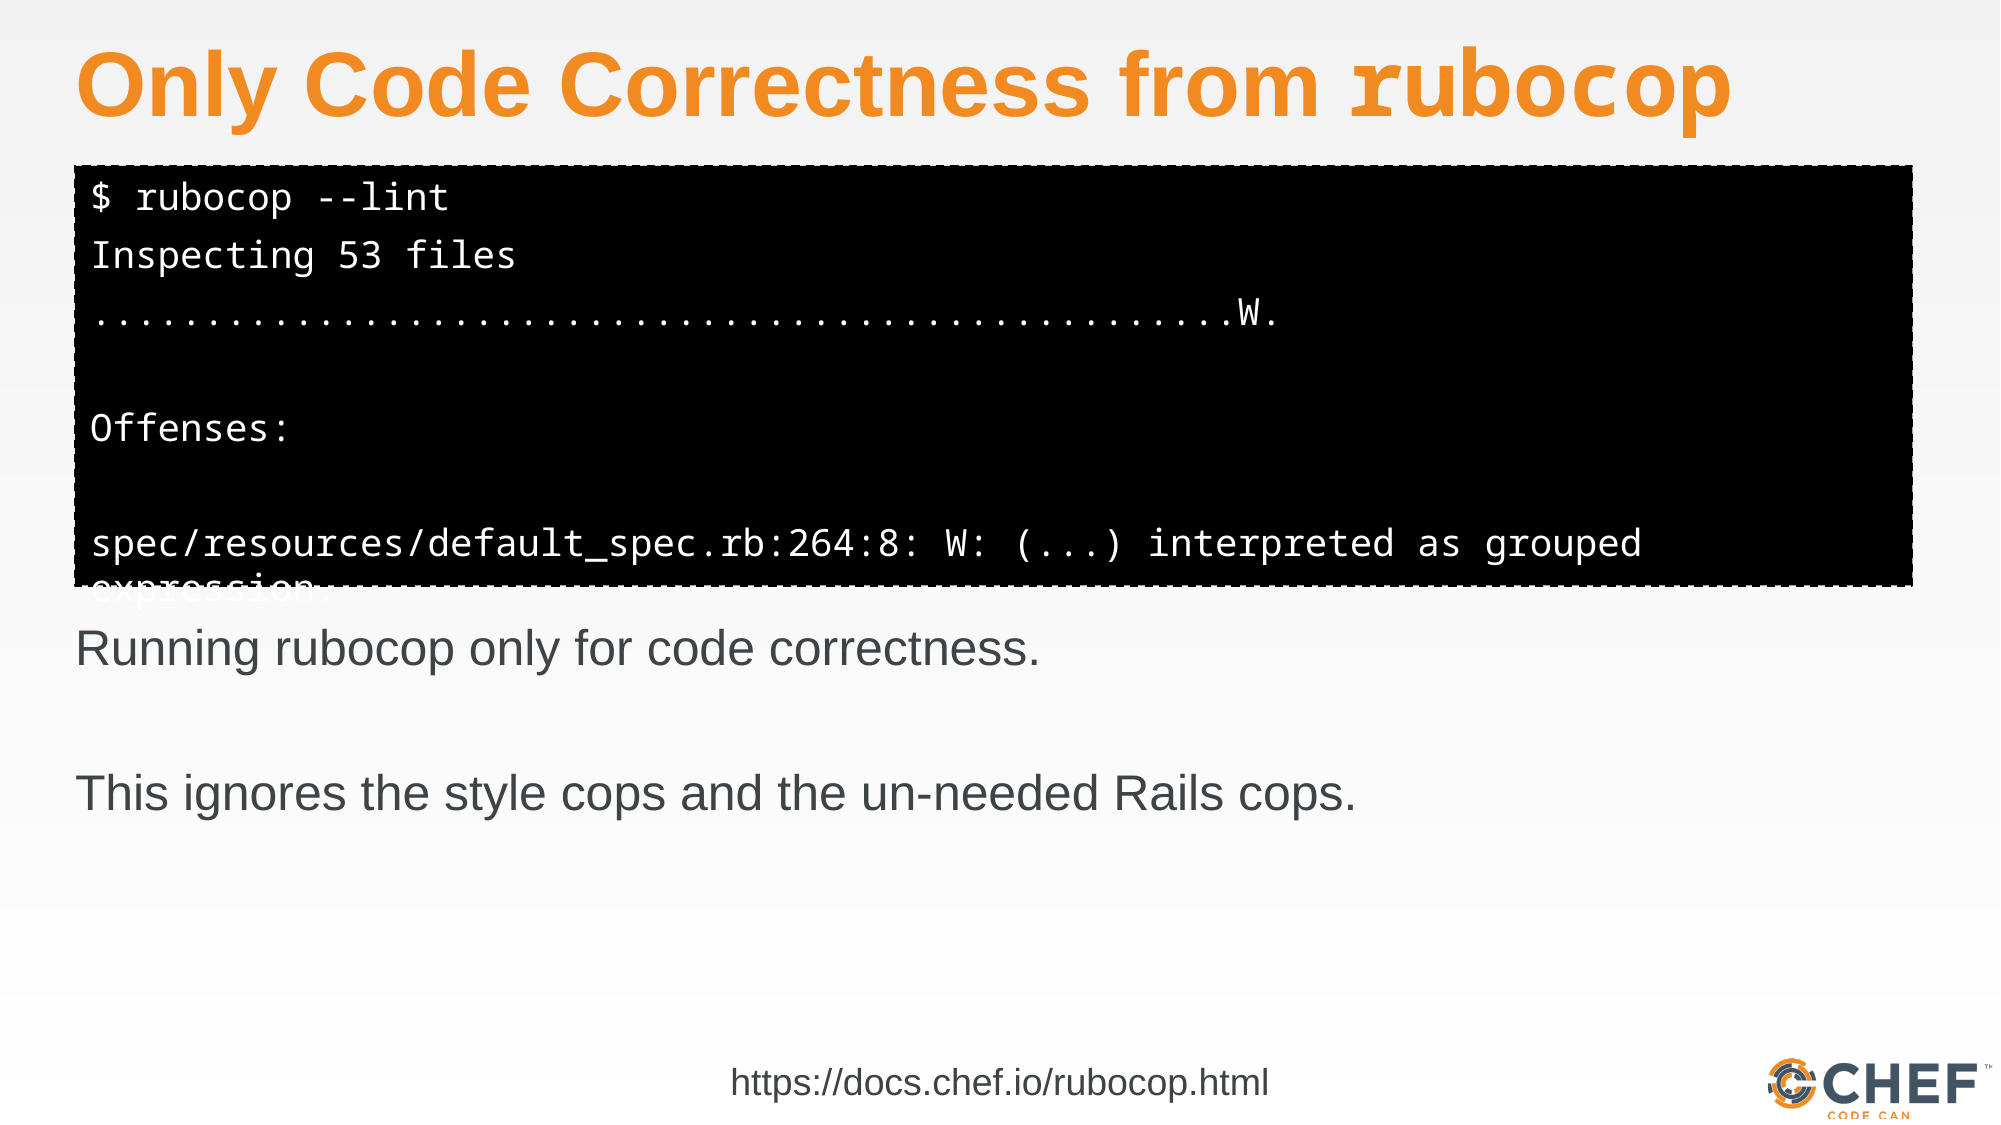

# Only Code Correctness from rubocop
$ rubocop --lint
Inspecting 53 files
...................................................W.

Offenses:

spec/resources/default_spec.rb:264:8: W: (...) interpreted as grouped expression.
Running rubocop only for code correctness.

This ignores the style cops and the un-needed Rails cops.
https://docs.chef.io/rubocop.html